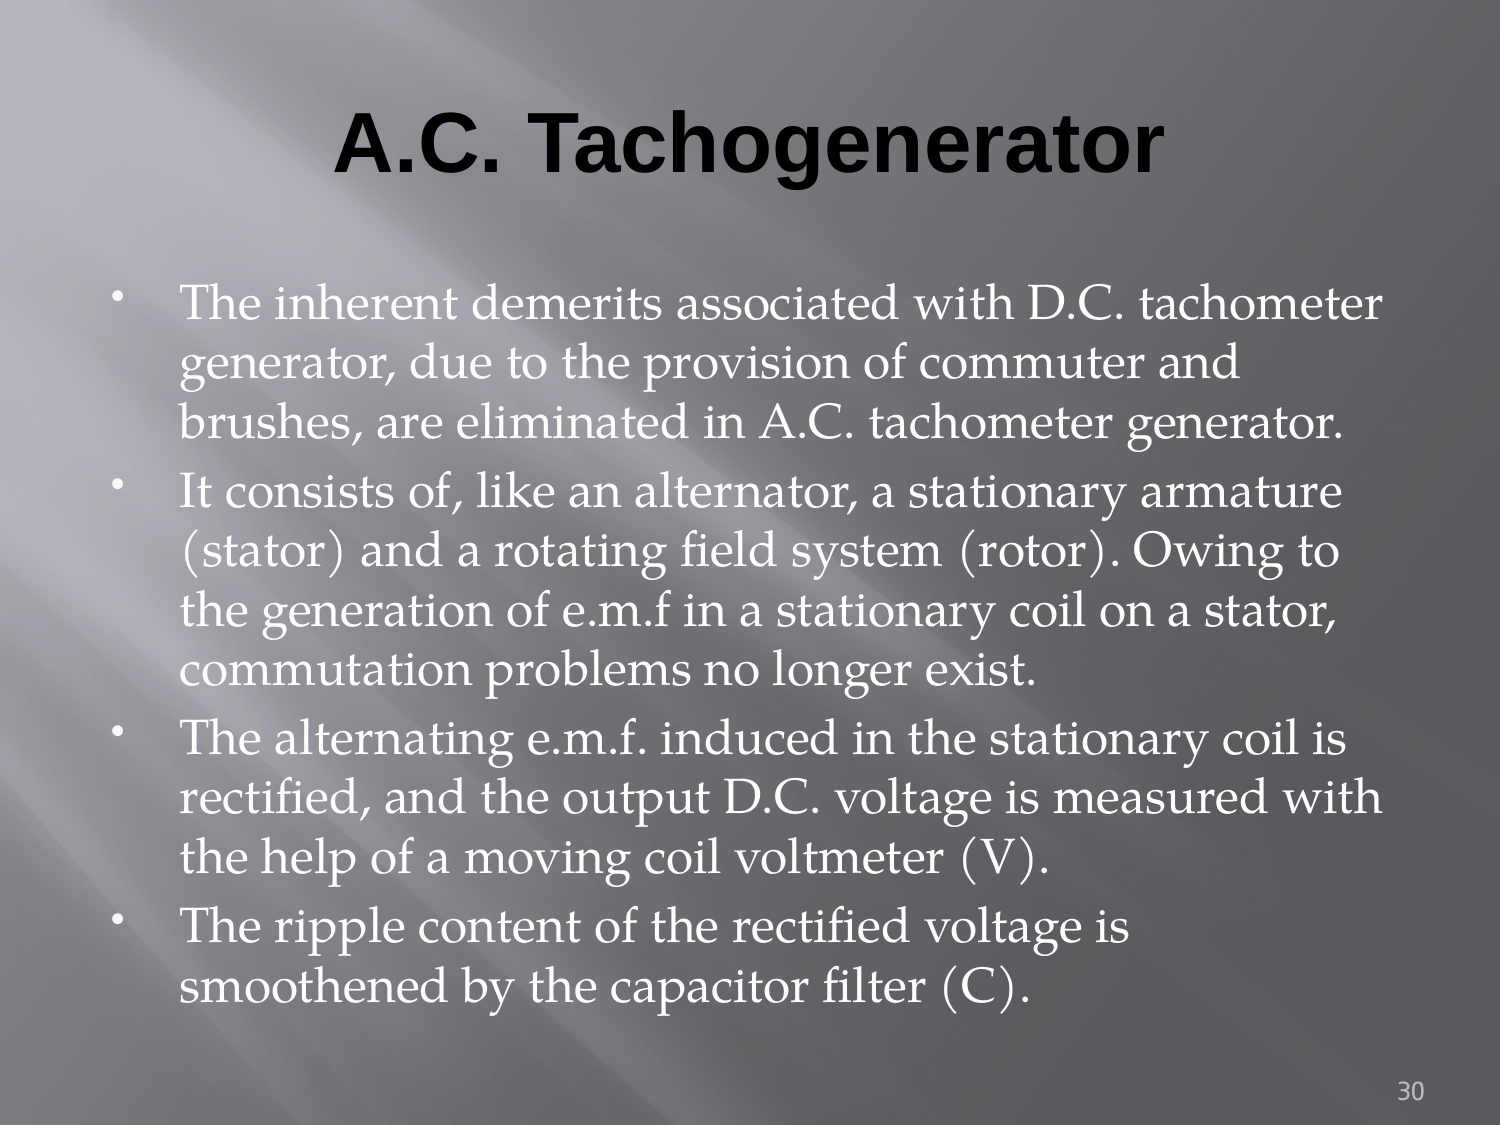

# A.C. Tachogenerator
The inherent demerits associated with D.C. tachometer generator, due to the provision of commuter and brushes, are eliminated in A.C. tachometer generator.
It consists of, like an alternator, a stationary armature (stator) and a rotating field system (rotor). Owing to the generation of e.m.f in a stationary coil on a stator, commutation problems no longer exist.
The alternating e.m.f. induced in the stationary coil is rectified, and the output D.C. voltage is measured with the help of a moving coil voltmeter (V).
The ripple content of the rectified voltage is smoothened by the capacitor filter (C).
30